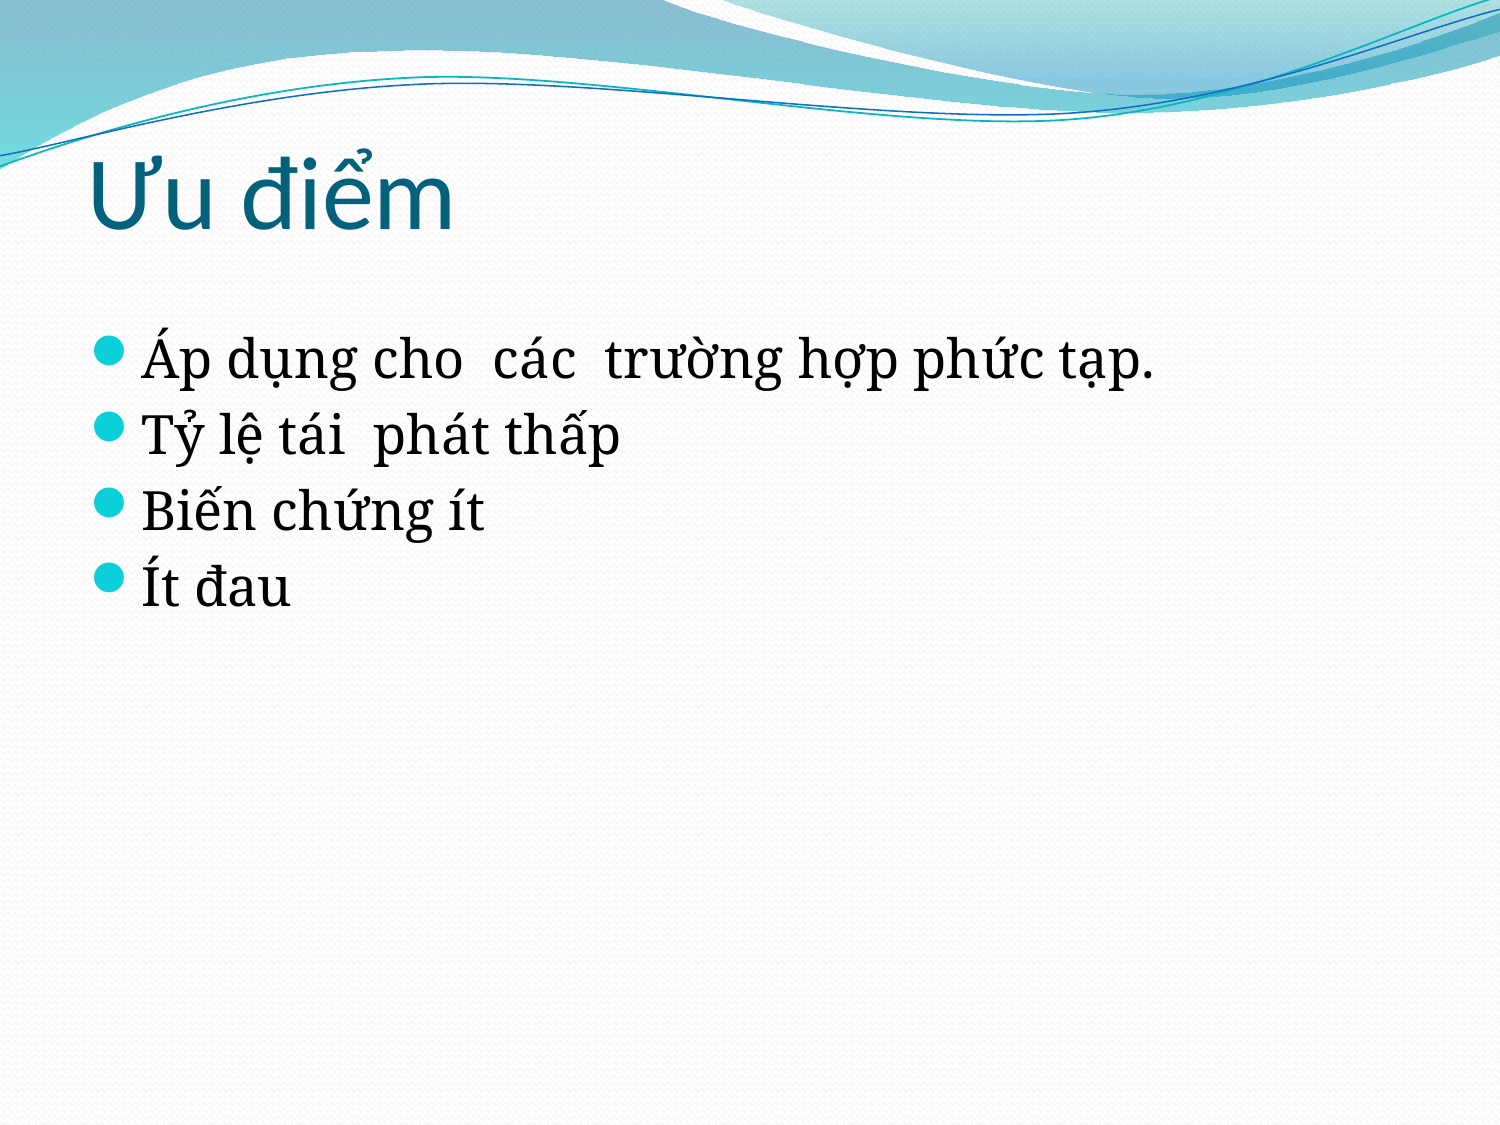

# Ưu điểm
Áp dụng cho  các  trường hợp phức tạp.
Tỷ lệ tái  phát thấp
Biến chứng ít
Ít đau